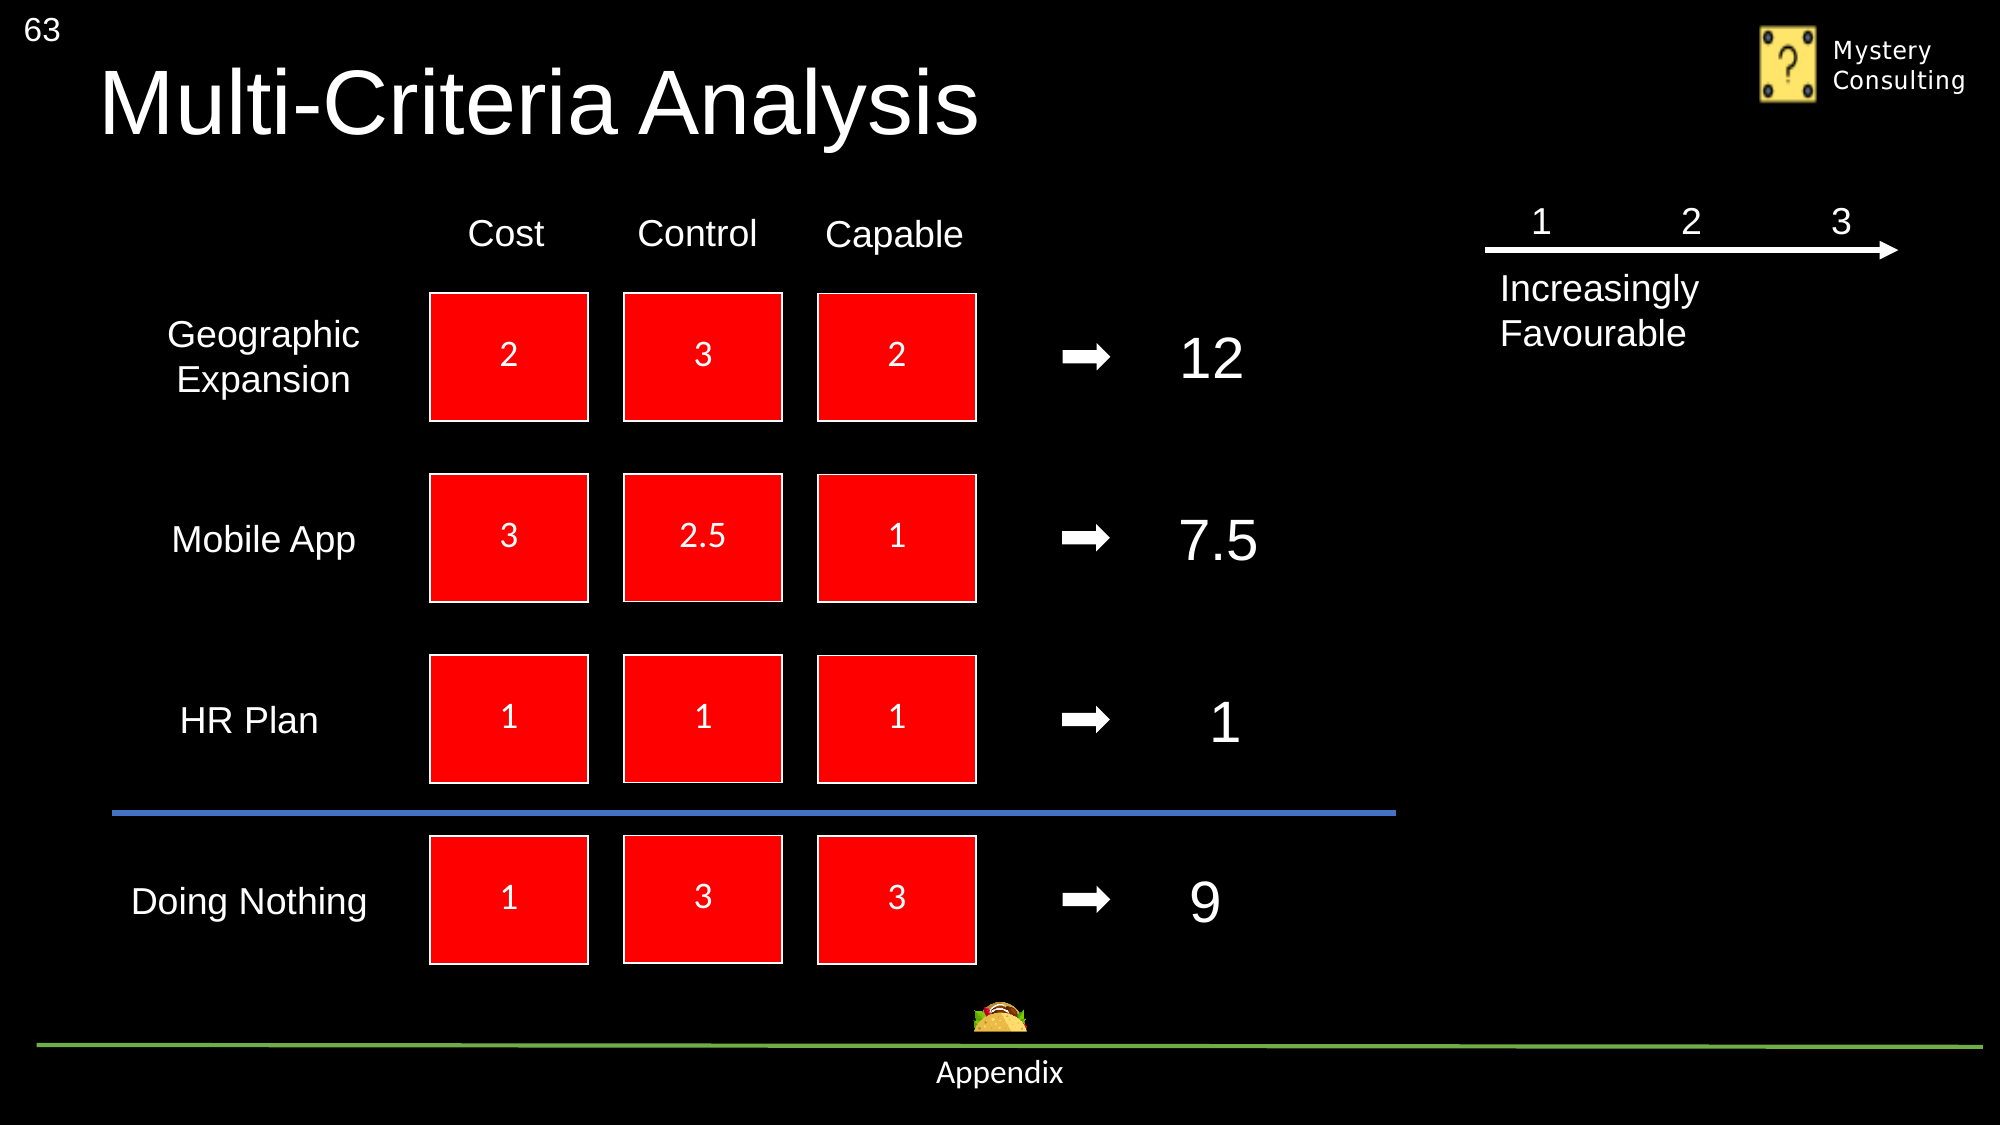

63
# Multi-Criteria Analysis
1	2	3
Increasingly Favourable
Control
Cost
Capable
| 2 |
| --- |
| 3 |
| --- |
| 2 |
| --- |
Geographic Expansion
12

| 2.5 |
| --- |
| 3 |
| --- |
| 1 |
| --- |
7.5
Mobile App

| 1 |
| --- |
| 1 |
| --- |
| 1 |
| --- |
1
HR Plan

| 3 |
| --- |
| 1 |
| --- |
| 3 |
| --- |
9
Doing Nothing